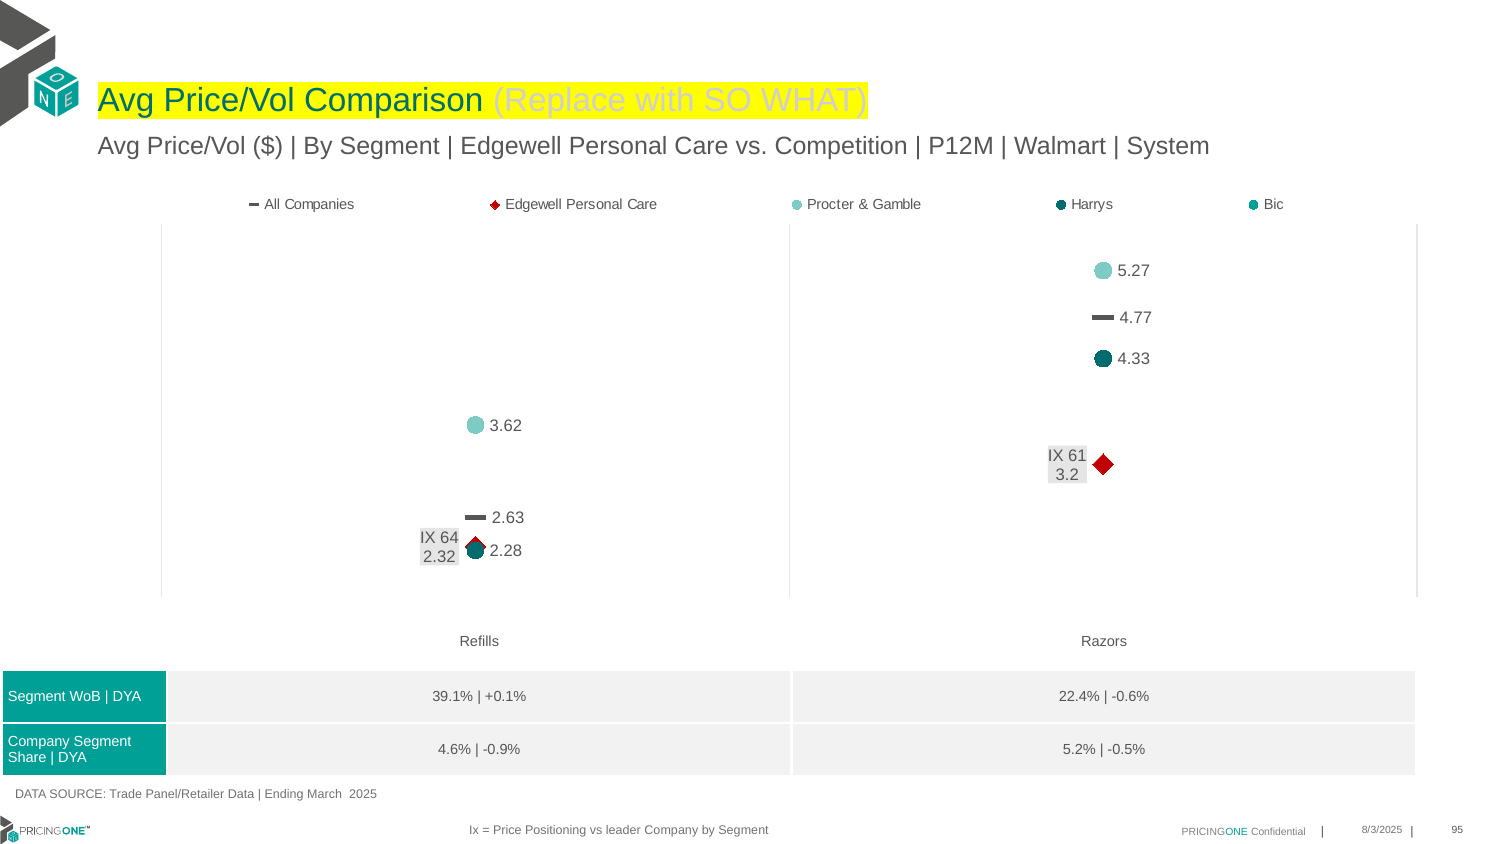

# Avg Price/Vol Comparison (Replace with SO WHAT)
Avg Price/Vol ($) | By Segment | Edgewell Personal Care vs. Competition | P12M | Walmart | System

### Chart

| Category | All Companies | Edgewell Personal Care | Procter & Gamble | Harrys | Bic |
|---|---|---|---|---|---|
| IX 64 | 2.63 | 2.32 | 3.62 | 2.28 | None |
| IX 61 | 4.77 | 3.2 | 5.27 | 4.33 | None |
|  | Refills | Razors |
| --- | --- | --- |
| Segment WoB | DYA | 39.1% | +0.1% | 22.4% | -0.6% |
| Company Segment Share | DYA | 4.6% | -0.9% | 5.2% | -0.5% |
DATA SOURCE: Trade Panel/Retailer Data | Ending March  2025
Ix = Price Positioning vs leader Company by Segment
8/3/2025
95